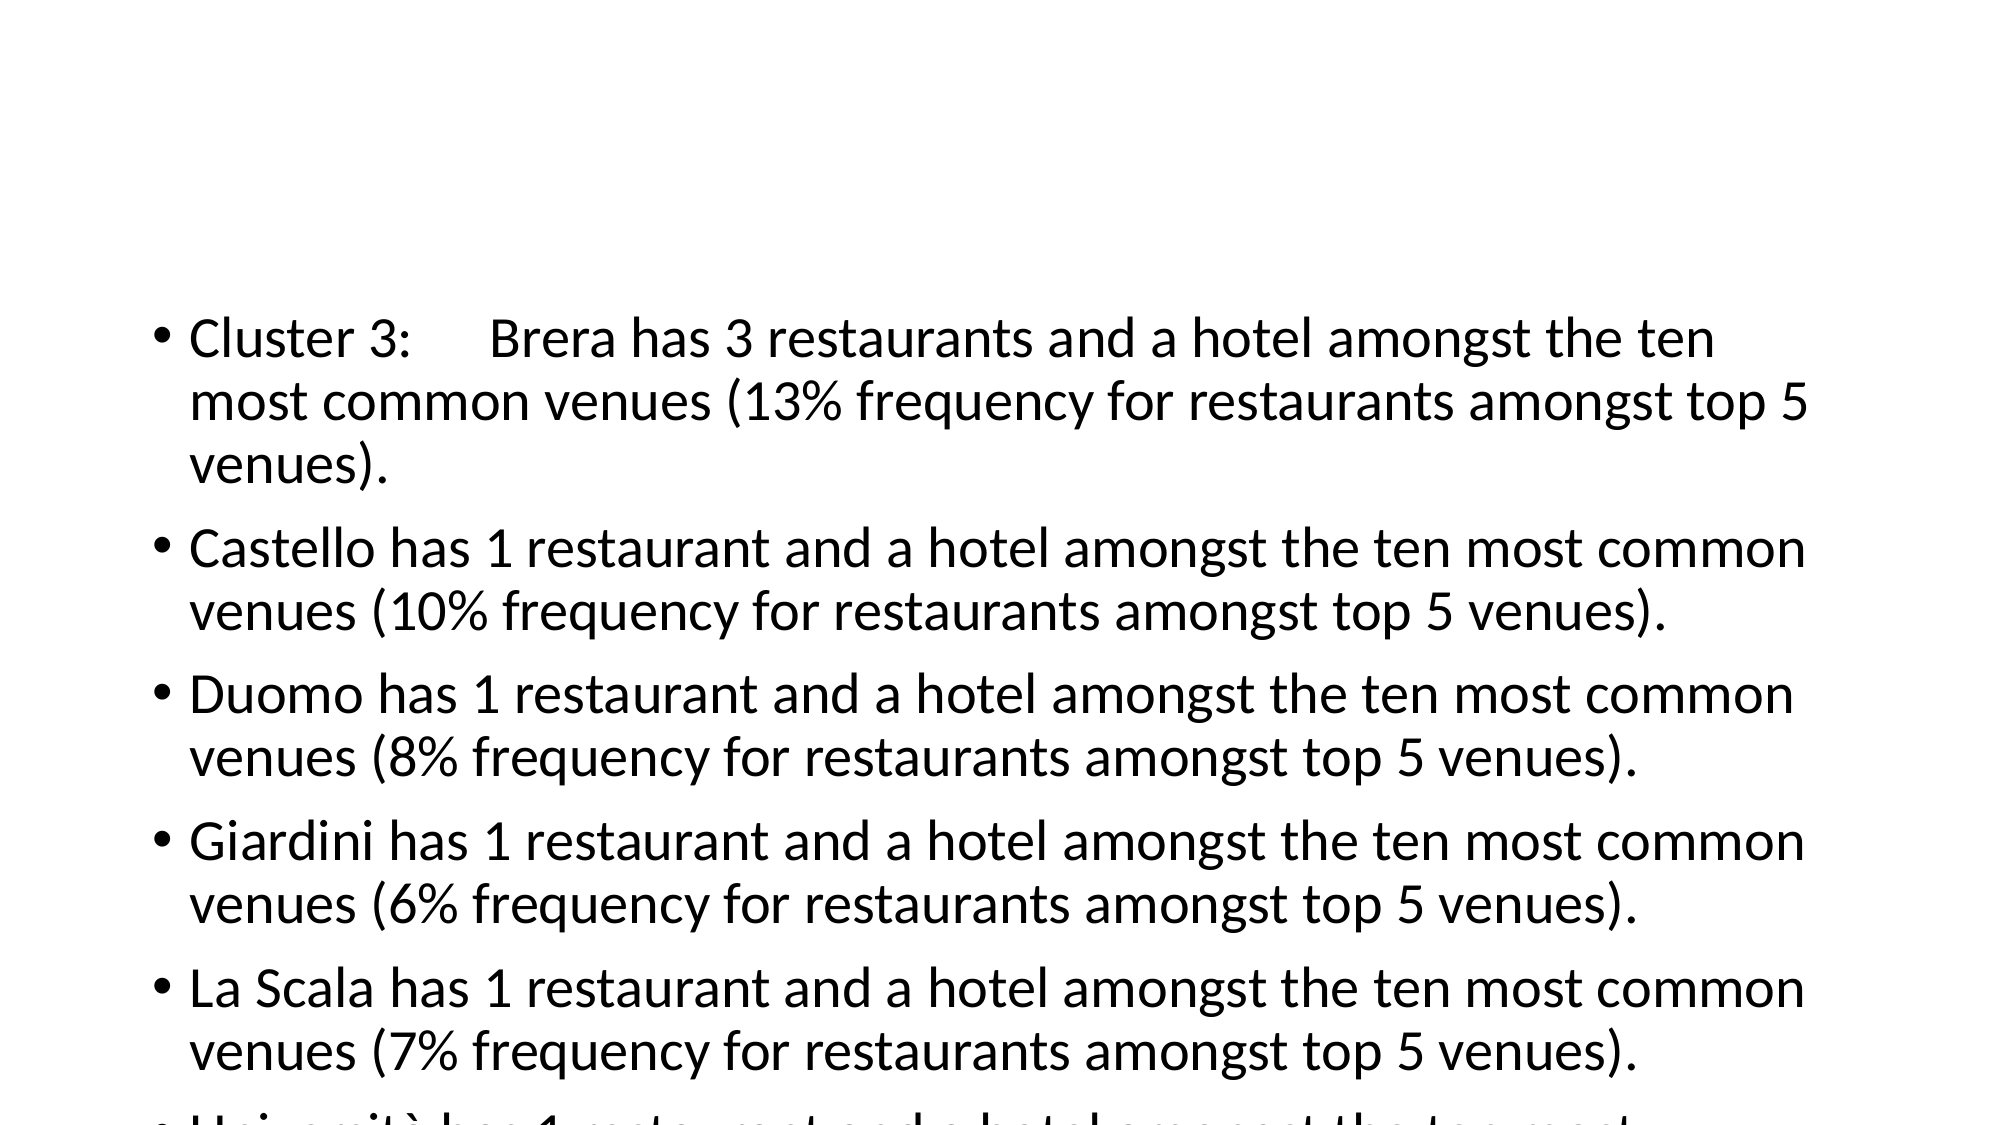

#
Cluster 3:	Brera has 3 restaurants and a hotel amongst the ten most common venues (13% frequency for restaurants amongst top 5 venues).
Castello has 1 restaurant and a hotel amongst the ten most common venues (10% frequency for restaurants amongst top 5 venues).
Duomo has 1 restaurant and a hotel amongst the ten most common venues (8% frequency for restaurants amongst top 5 venues).
Giardini has 1 restaurant and a hotel amongst the ten most common venues (6% frequency for restaurants amongst top 5 venues).
La Scala has 1 restaurant and a hotel amongst the ten most common venues (7% frequency for restaurants amongst top 5 venues).
Università has 1 restaurant and a hotel amongst the ten most common venues (6% frequency for restaurants amongst top 5 venues).
Vittorio Emanuele has 1 restaurant and a hotel amongst the ten most common venues (8% frequency for restaurants amongst top 5 venues).